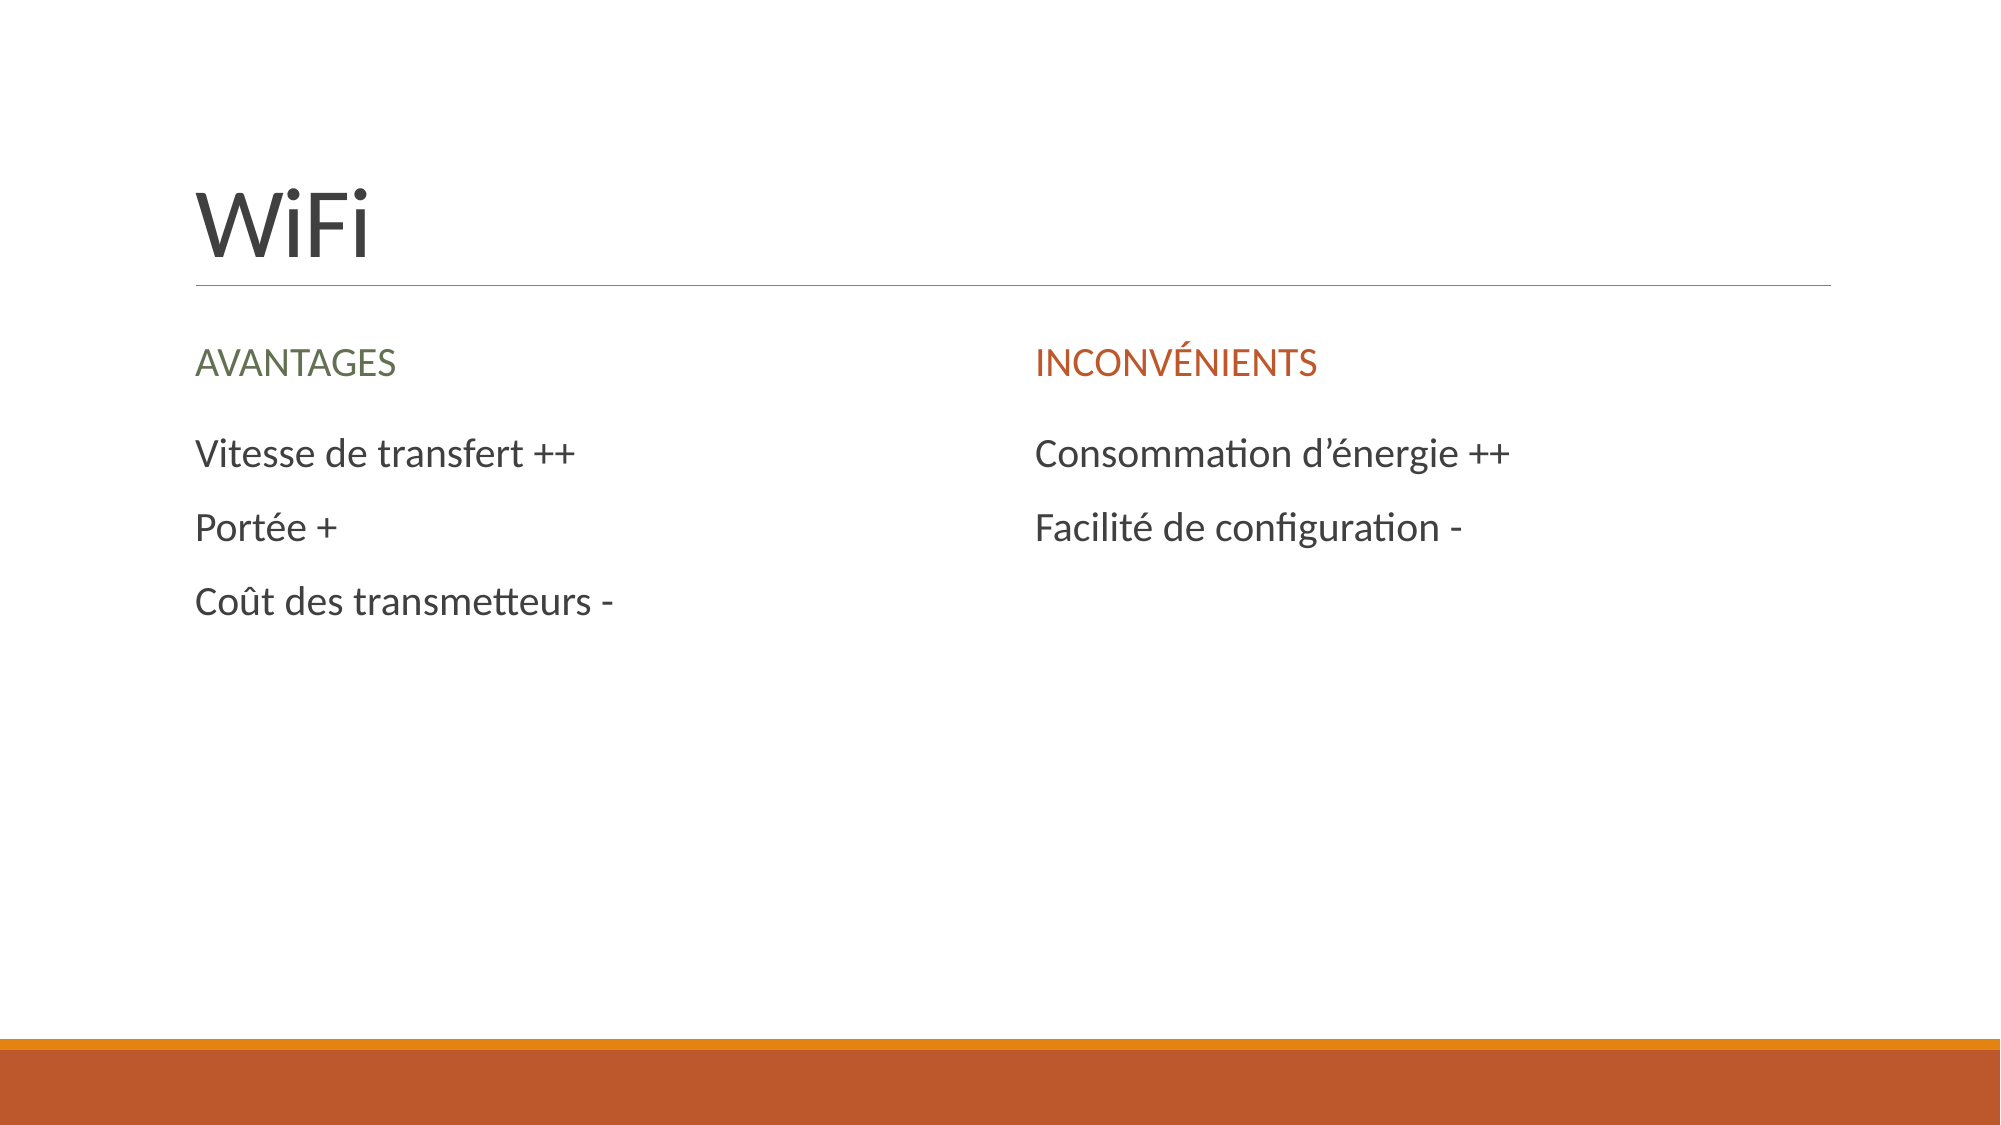

# WiFi
Avantages
Inconvénients
Vitesse de transfert ++
Portée +
Coût des transmetteurs -
Consommation d’énergie ++
Facilité de configuration -